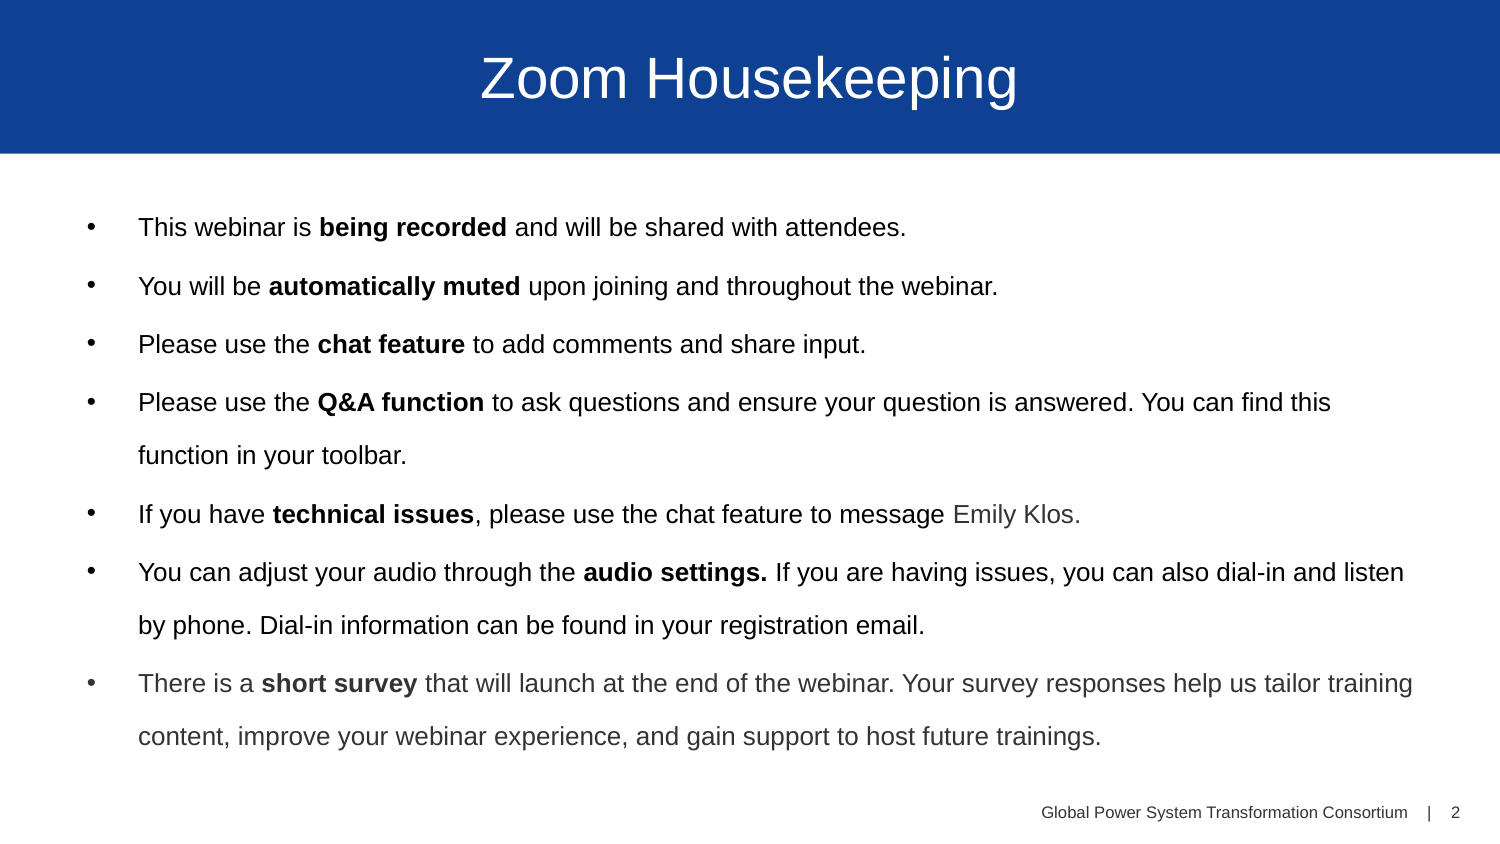

# Zoom Housekeeping
This webinar is being recorded and will be shared with attendees.​
You will be automatically muted upon joining and throughout the webinar. ​
Please use the chat feature to add comments and share input.
Please use the Q&A function to ask questions and ensure your question is answered. You can find this function in your toolbar.
If you have technical issues, please use the chat feature to message Emily Klos.
You can adjust your audio through the audio settings. If you are having issues, you can also dial-in and listen by phone. Dial-in information can be found in your registration email.​
There is a short survey that will launch at the end of the webinar. Your survey responses help us tailor training content, improve your webinar experience, and gain support to host future trainings.